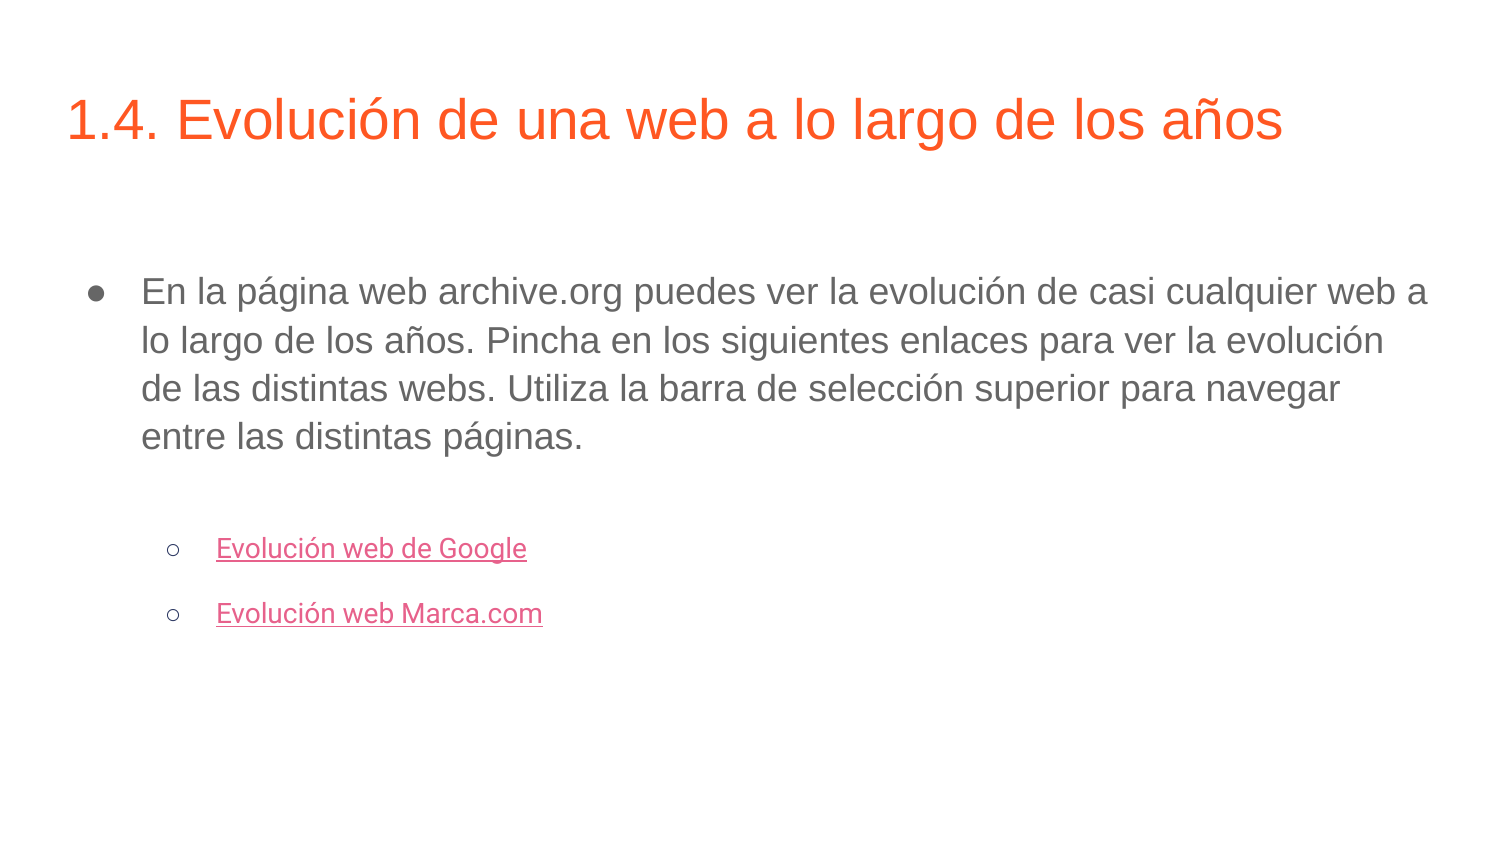

# 1.4. Evolución de una web a lo largo de los años

En la página web archive.org puedes ver la evolución de casi cualquier web a lo largo de los años. Pincha en los siguientes enlaces para ver la evolución de las distintas webs. Utiliza la barra de selección superior para navegar entre las distintas páginas.
Evolución web de Google
Evolución web Marca.com